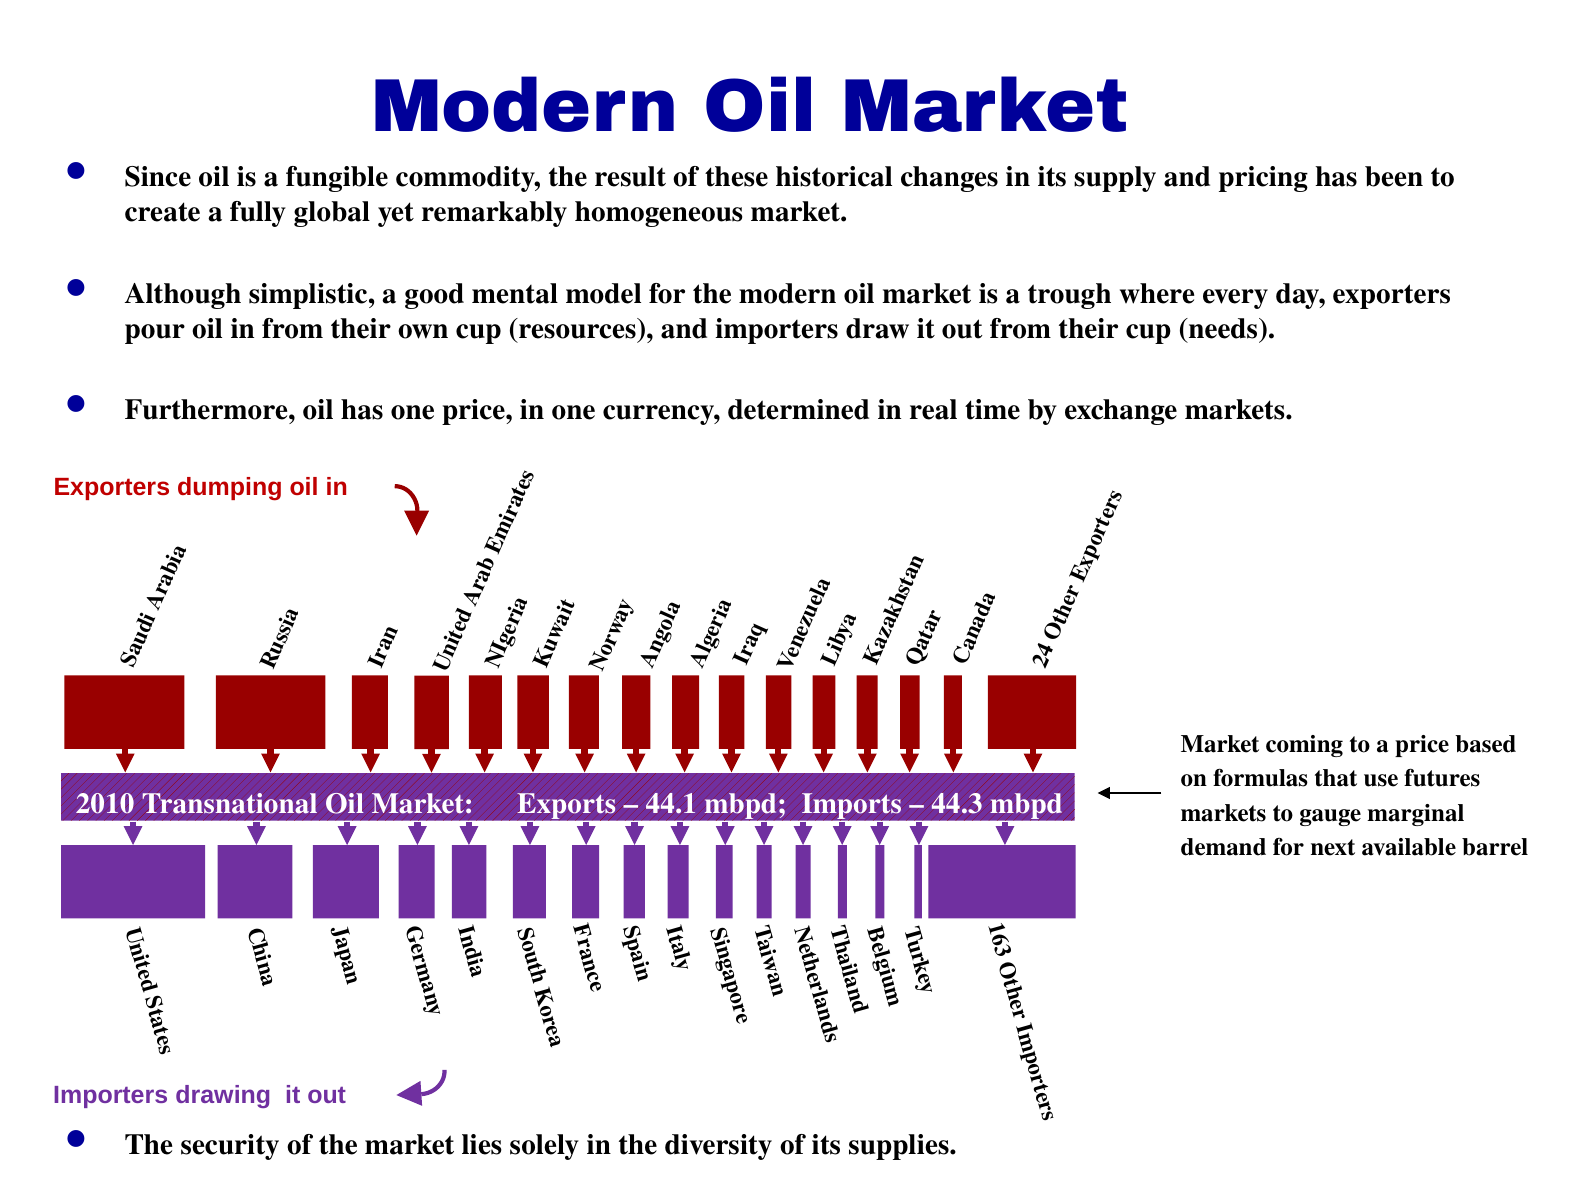

# Modern Oil Market
Since oil is a fungible commodity, the result of these historical changes in its supply and pricing has been to create a fully global yet remarkably homogeneous market.

Although simplistic, a good mental model for the modern oil market is a trough where every day, exporters pour oil in from their own cup (resources), and importers draw it out from their cup (needs).

Furthermore, oil has one price, in one currency, determined in real time by exchange markets.

The security of the market lies solely in the diversity of its supplies.
United Arab Emirates

Exporters dumping oil in
Iran

Russia

Saudi Arabia
Iraq
Kazakhstan
Canada
Libya
Qatar
NIgeria
Kuwait
Angola
Algeria
Norway
Venezuela

Market coming to a price based on formulas that use futures markets to gauge marginal demand for next available barrel
2010 Transnational Oil Market:      Exports – 44.1 mbpd;  Imports – 44.3 mbpd

Netherlands
France
Japan
Germany
India
Spain
Italy
Taiwan
Thailand
Belgium

Turkey
United States
China
South Korea
Singapore
163 Other Importers

Importers drawing  it out
24 Other Exporters